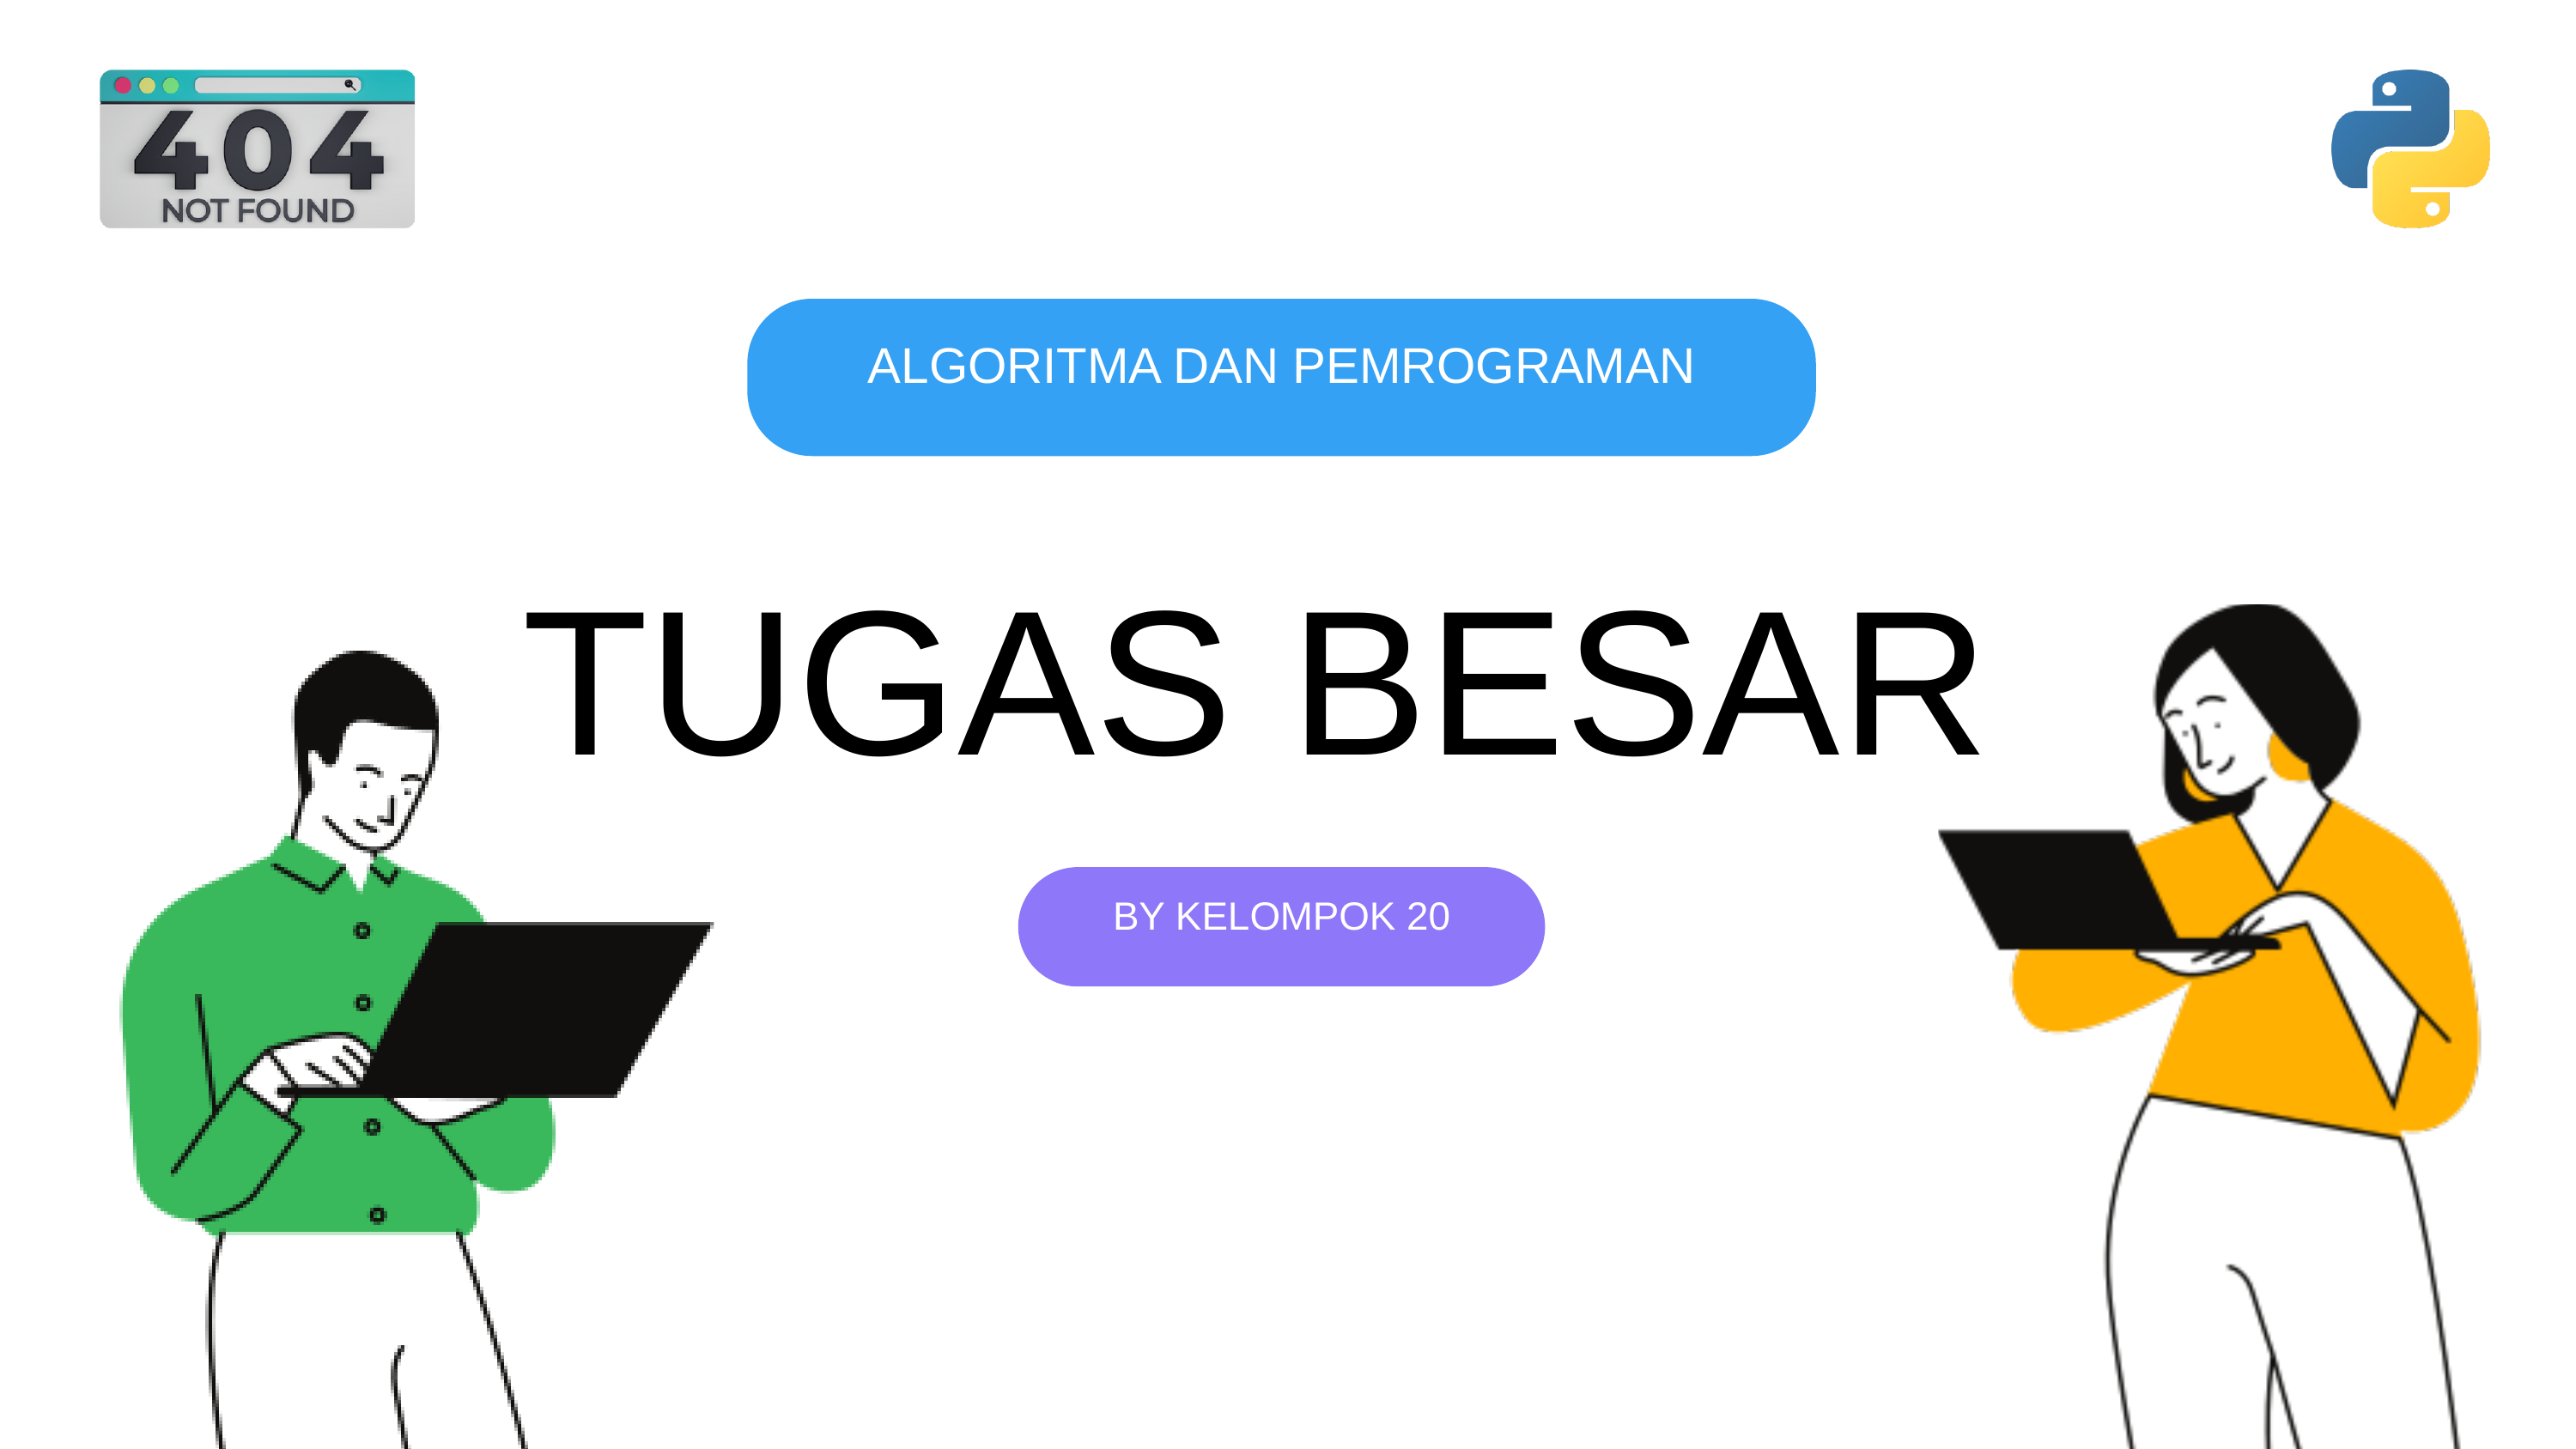

ALGORITMA DAN PEMROGRAMAN
TUGAS BESAR

BY KELOMPOK 20